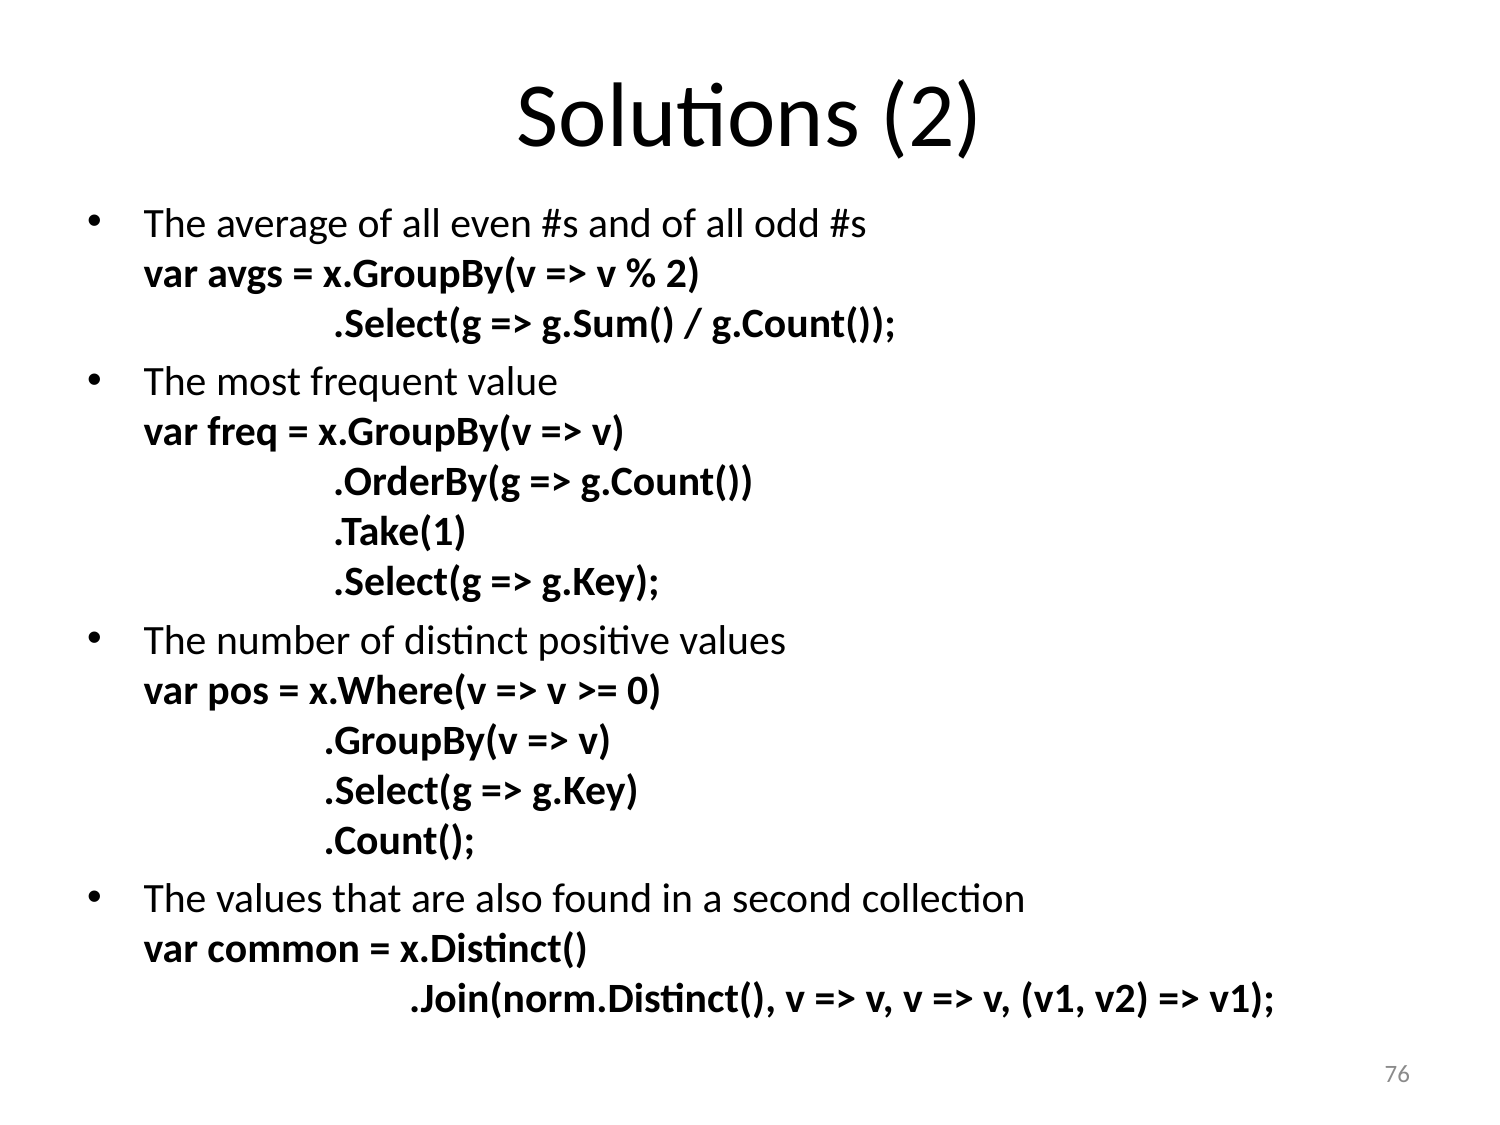

# Solutions (2)
The average of all even #s and of all odd #s
var avgs = x.GroupBy(v => v % 2)
                    .Select(g => g.Sum() / g.Count());
The most frequent value
var freq = x.GroupBy(v => v)
                    .OrderBy(g => g.Count())
                    .Take(1)
                    .Select(g => g.Key);
The number of distinct positive values
var pos = x.Where(v => v >= 0)
                   .GroupBy(v => v)
                   .Select(g => g.Key)
                   .Count();
The values that are also found in a second collection
var common = x.Distinct()
                            .Join(norm.Distinct(), v => v, v => v, (v1, v2) => v1);

76